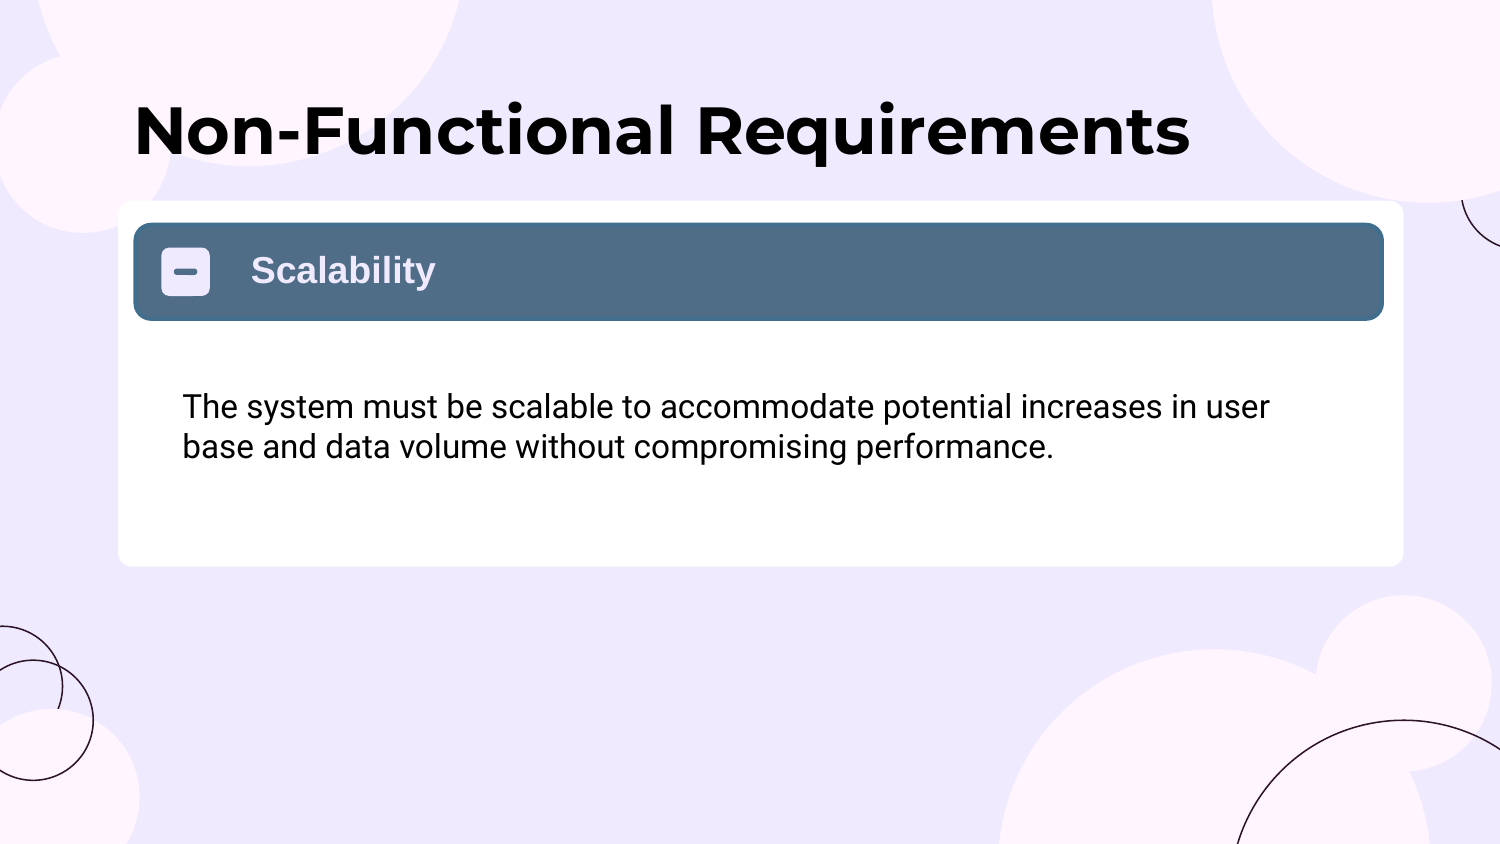

# Non-Functional Requirements

Scalability

The system must be scalable to accommodate potential increases in user base and data volume without compromising performance.